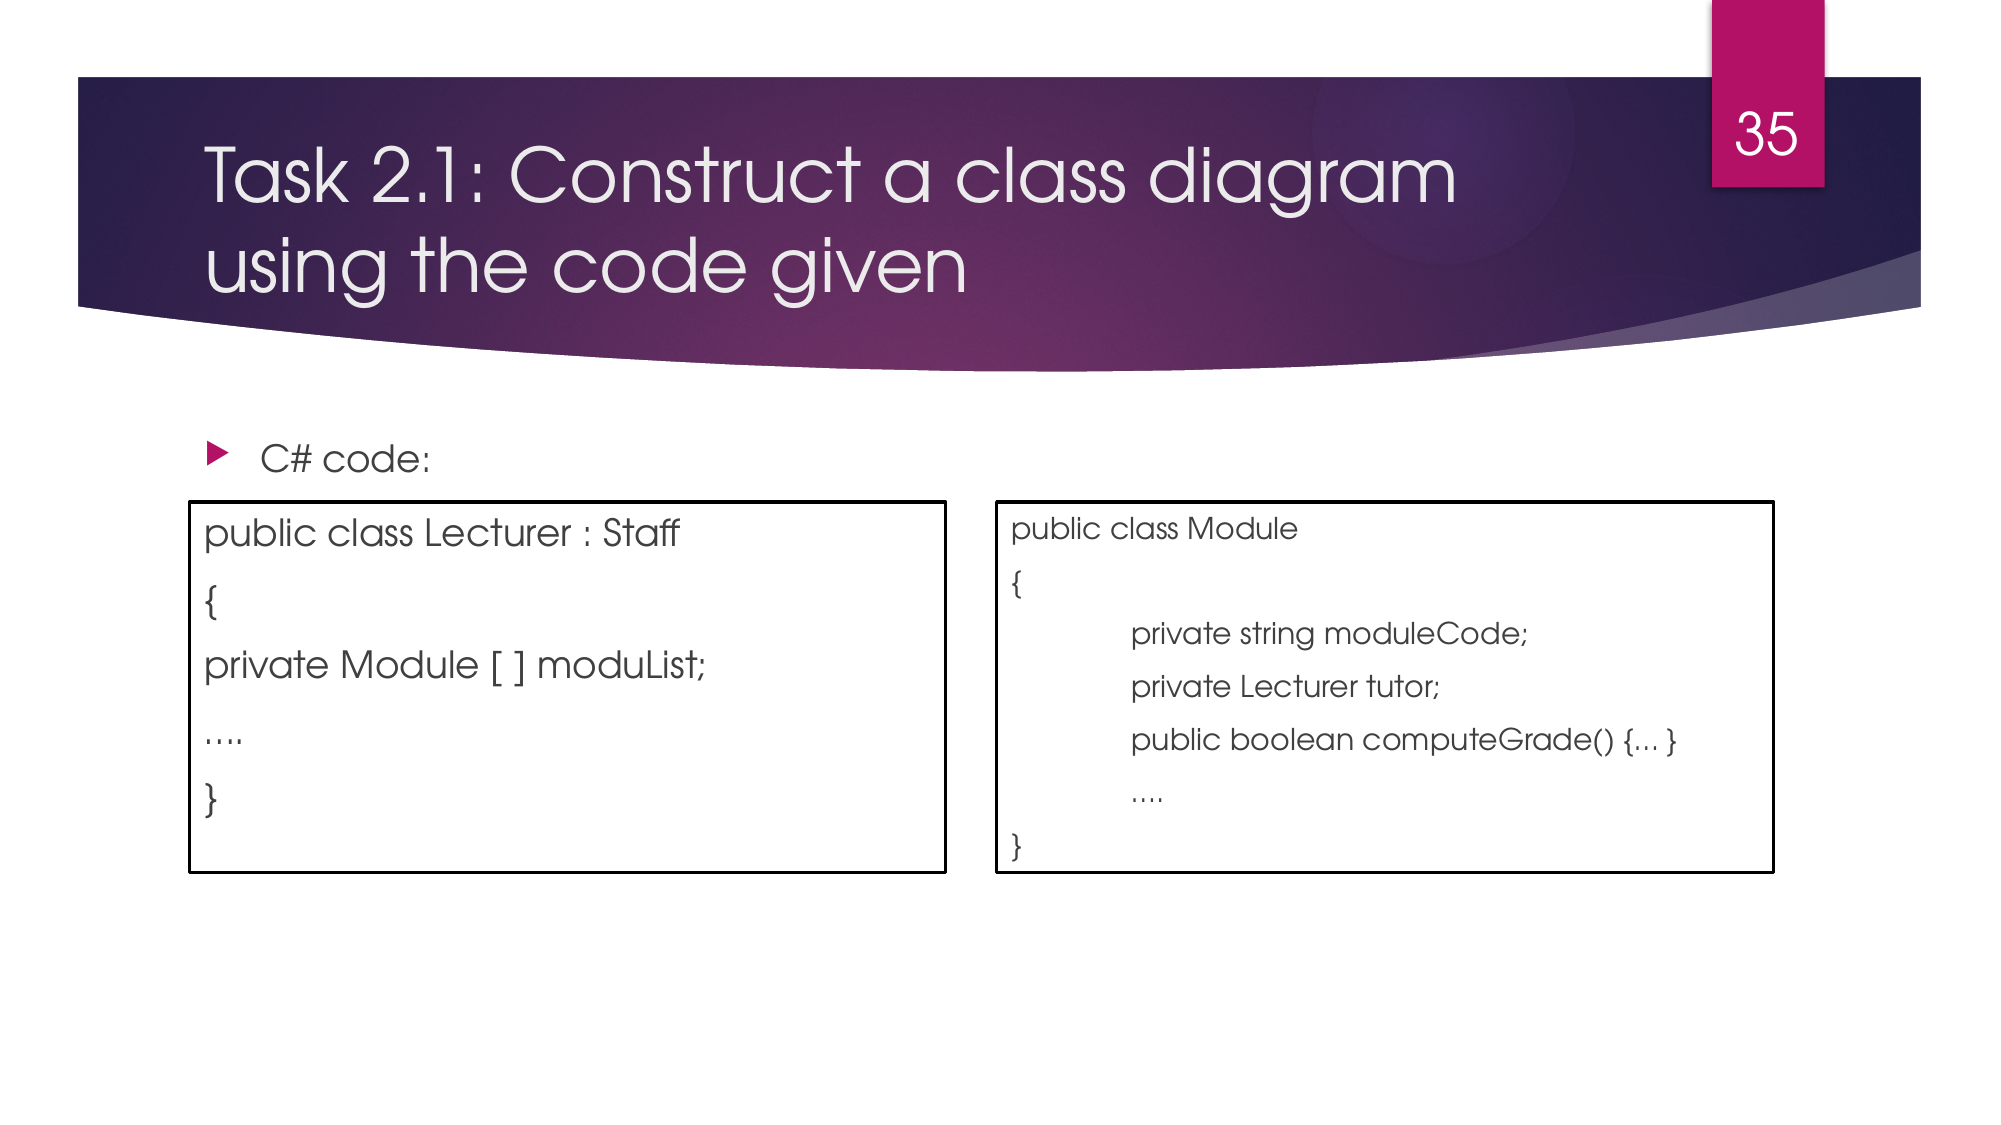

35
# Task 2.1: Construct a class diagram using the code given
C# code:
public class Lecturer : Staff
{
private Module [ ] moduList;
….
}
public class Module
{
	private string moduleCode;
	private Lecturer tutor;
	public boolean computeGrade() {… }
	….
}